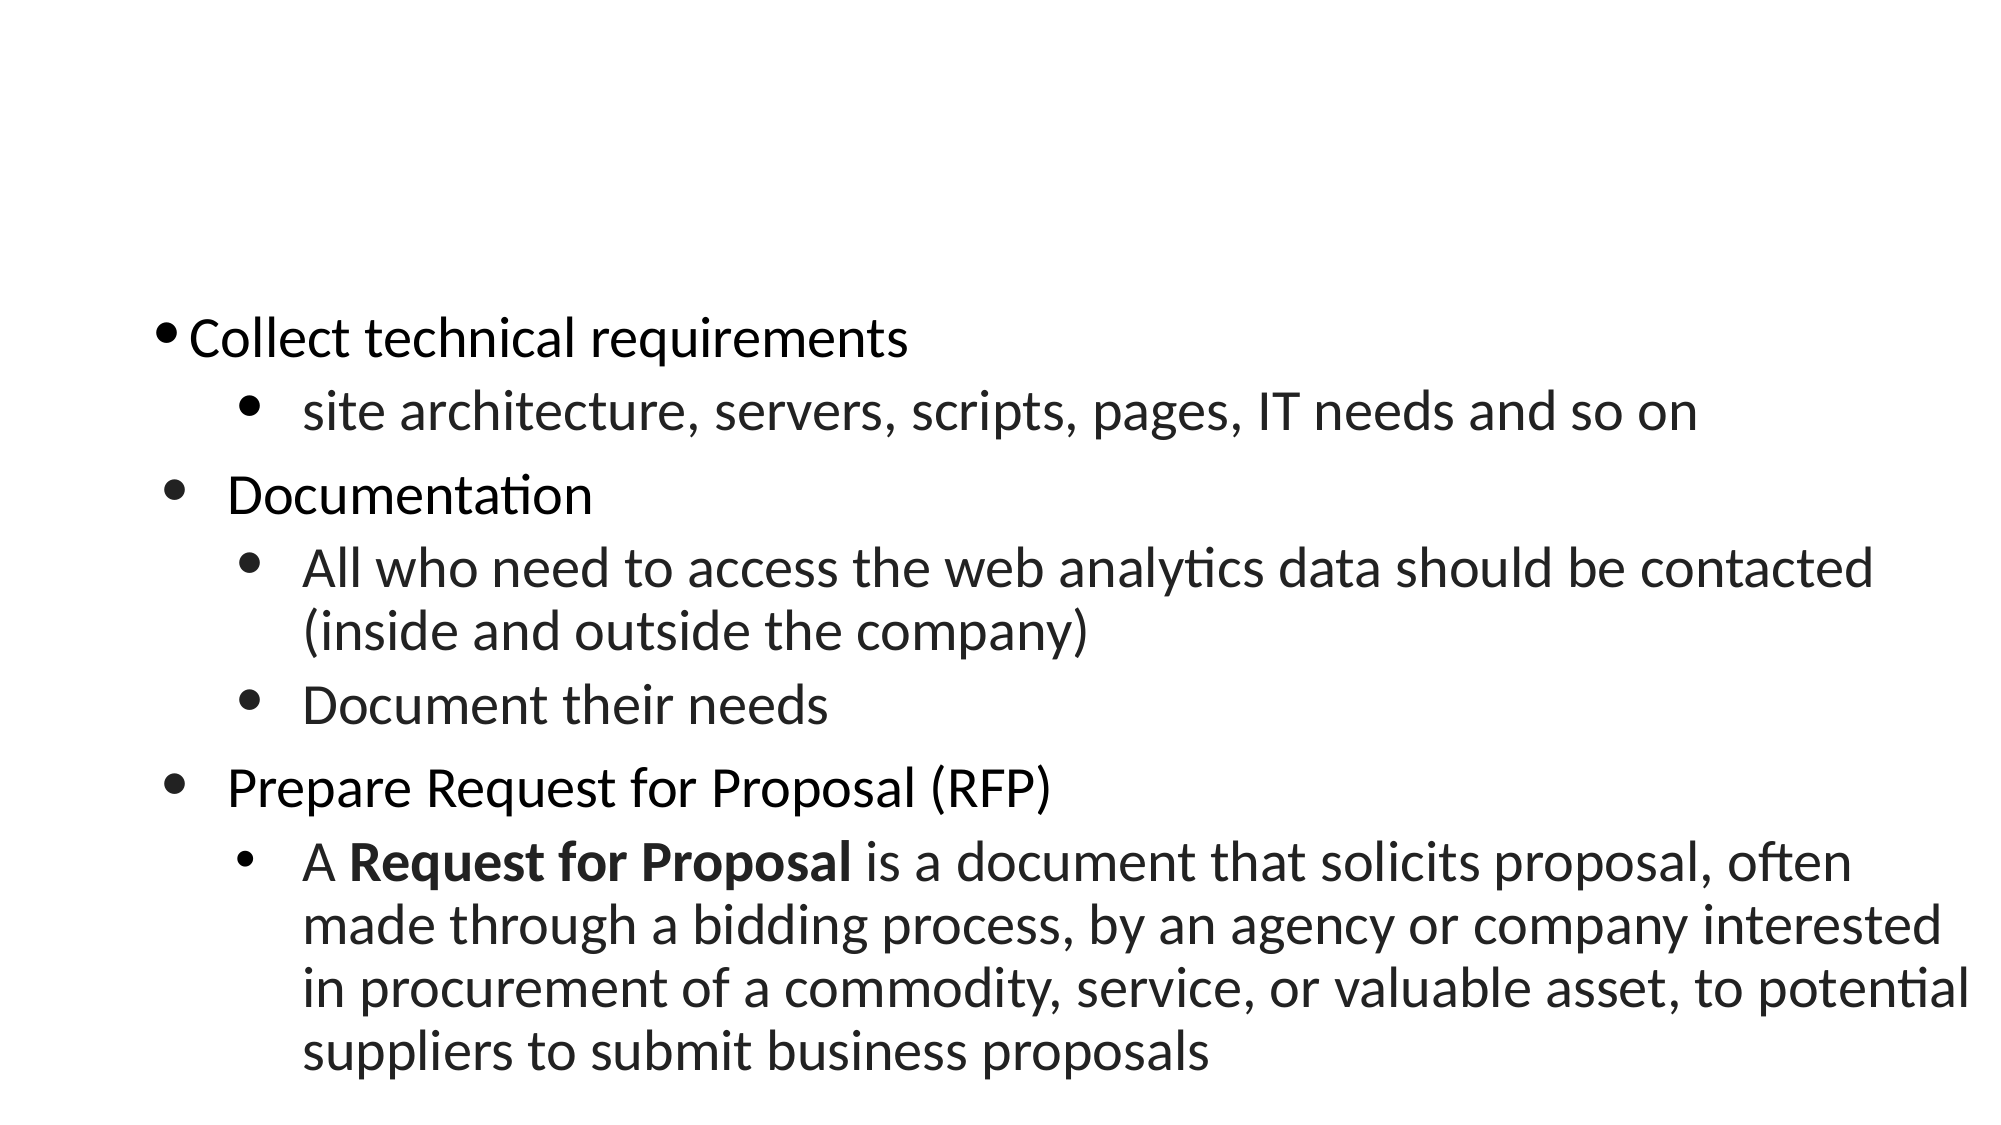

#
Collect technical requirements
site architecture, servers, scripts, pages, IT needs and so on
Documentation
All who need to access the web analytics data should be contacted (inside and outside the company)
Document their needs
Prepare Request for Proposal (RFP)
A Request for Proposal is a document that solicits proposal, often made through a bidding process, by an agency or company interested in procurement of a commodity, service, or valuable asset, to potential suppliers to submit business proposals